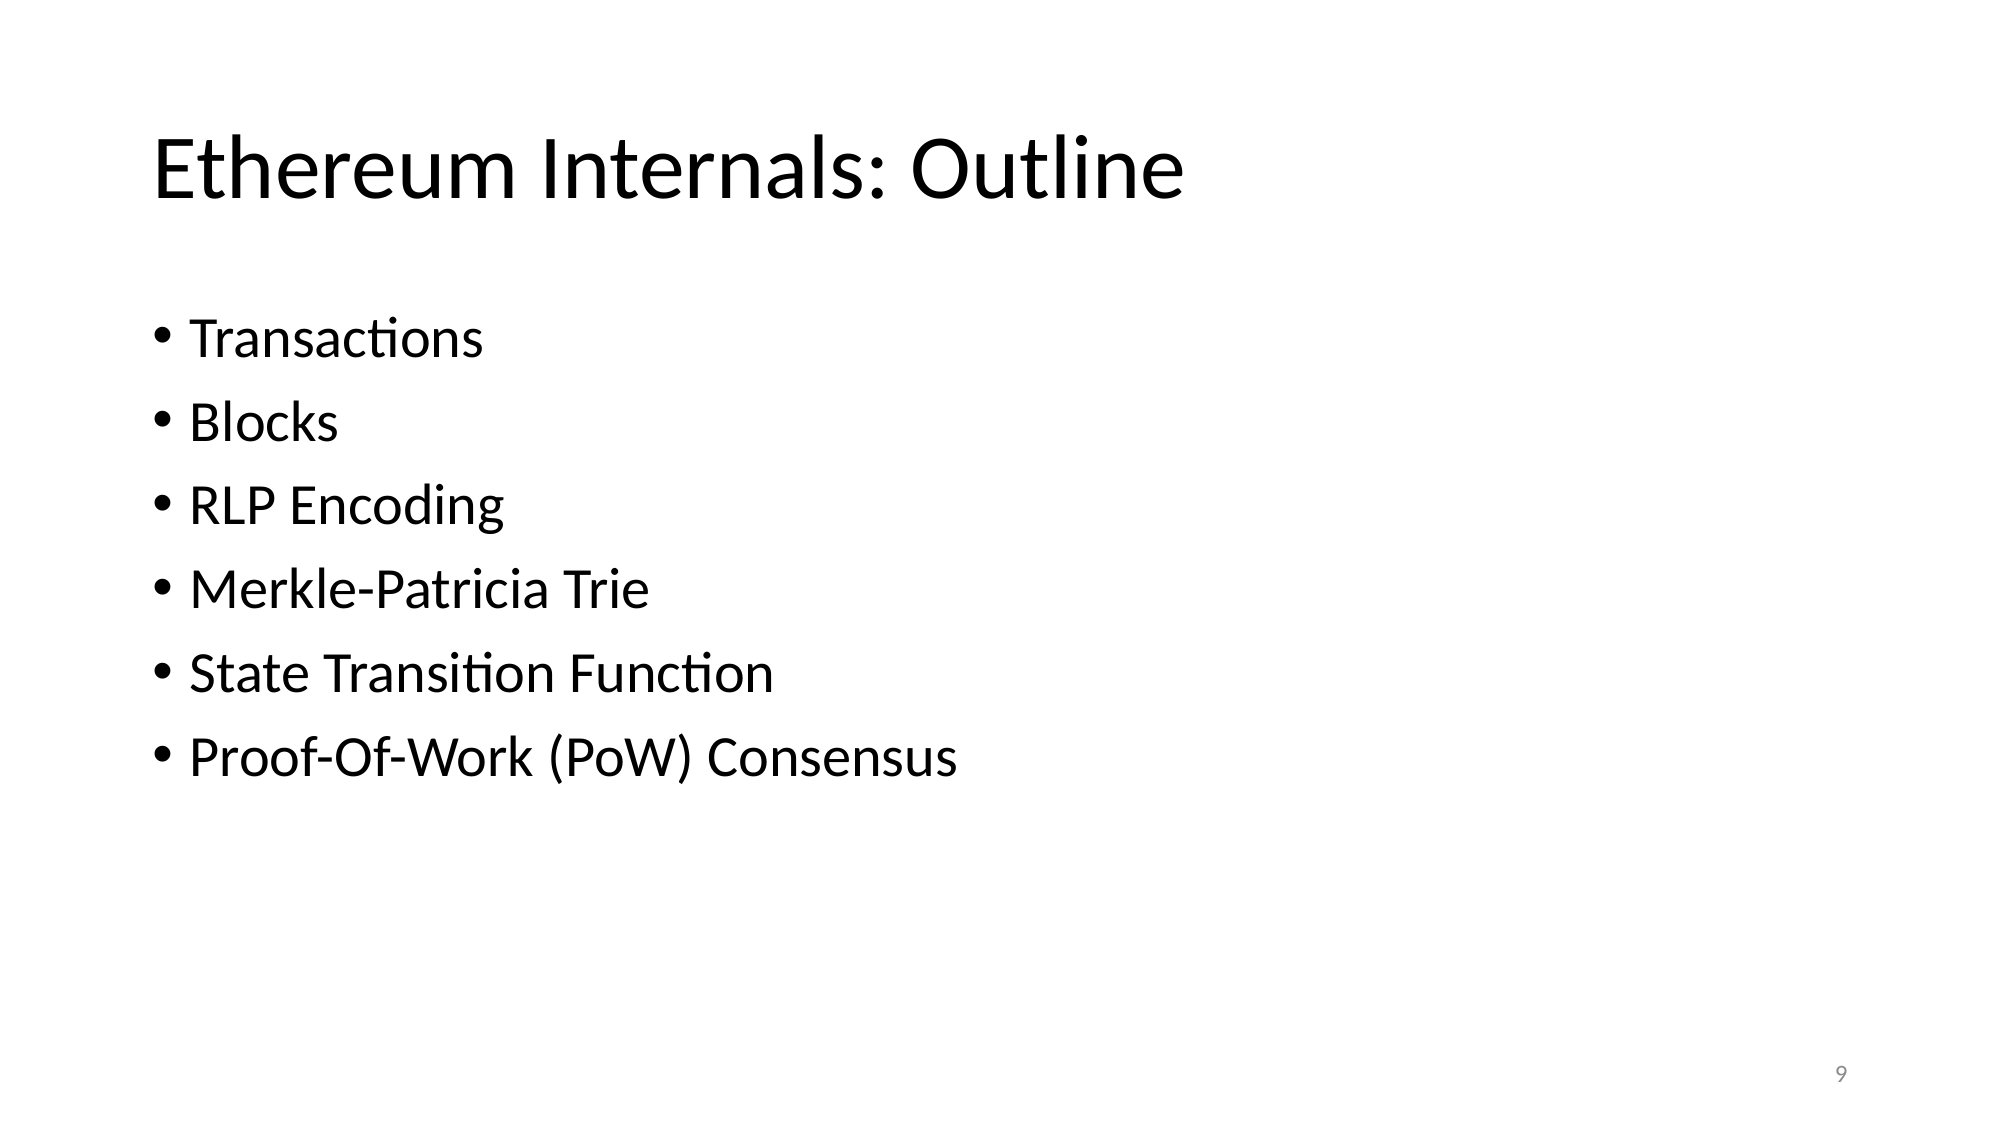

# Ethereum Internals: Outline
Transactions
Blocks
RLP Encoding
Merkle-Patricia Trie
State Transition Function
Proof-Of-Work (PoW) Consensus
9